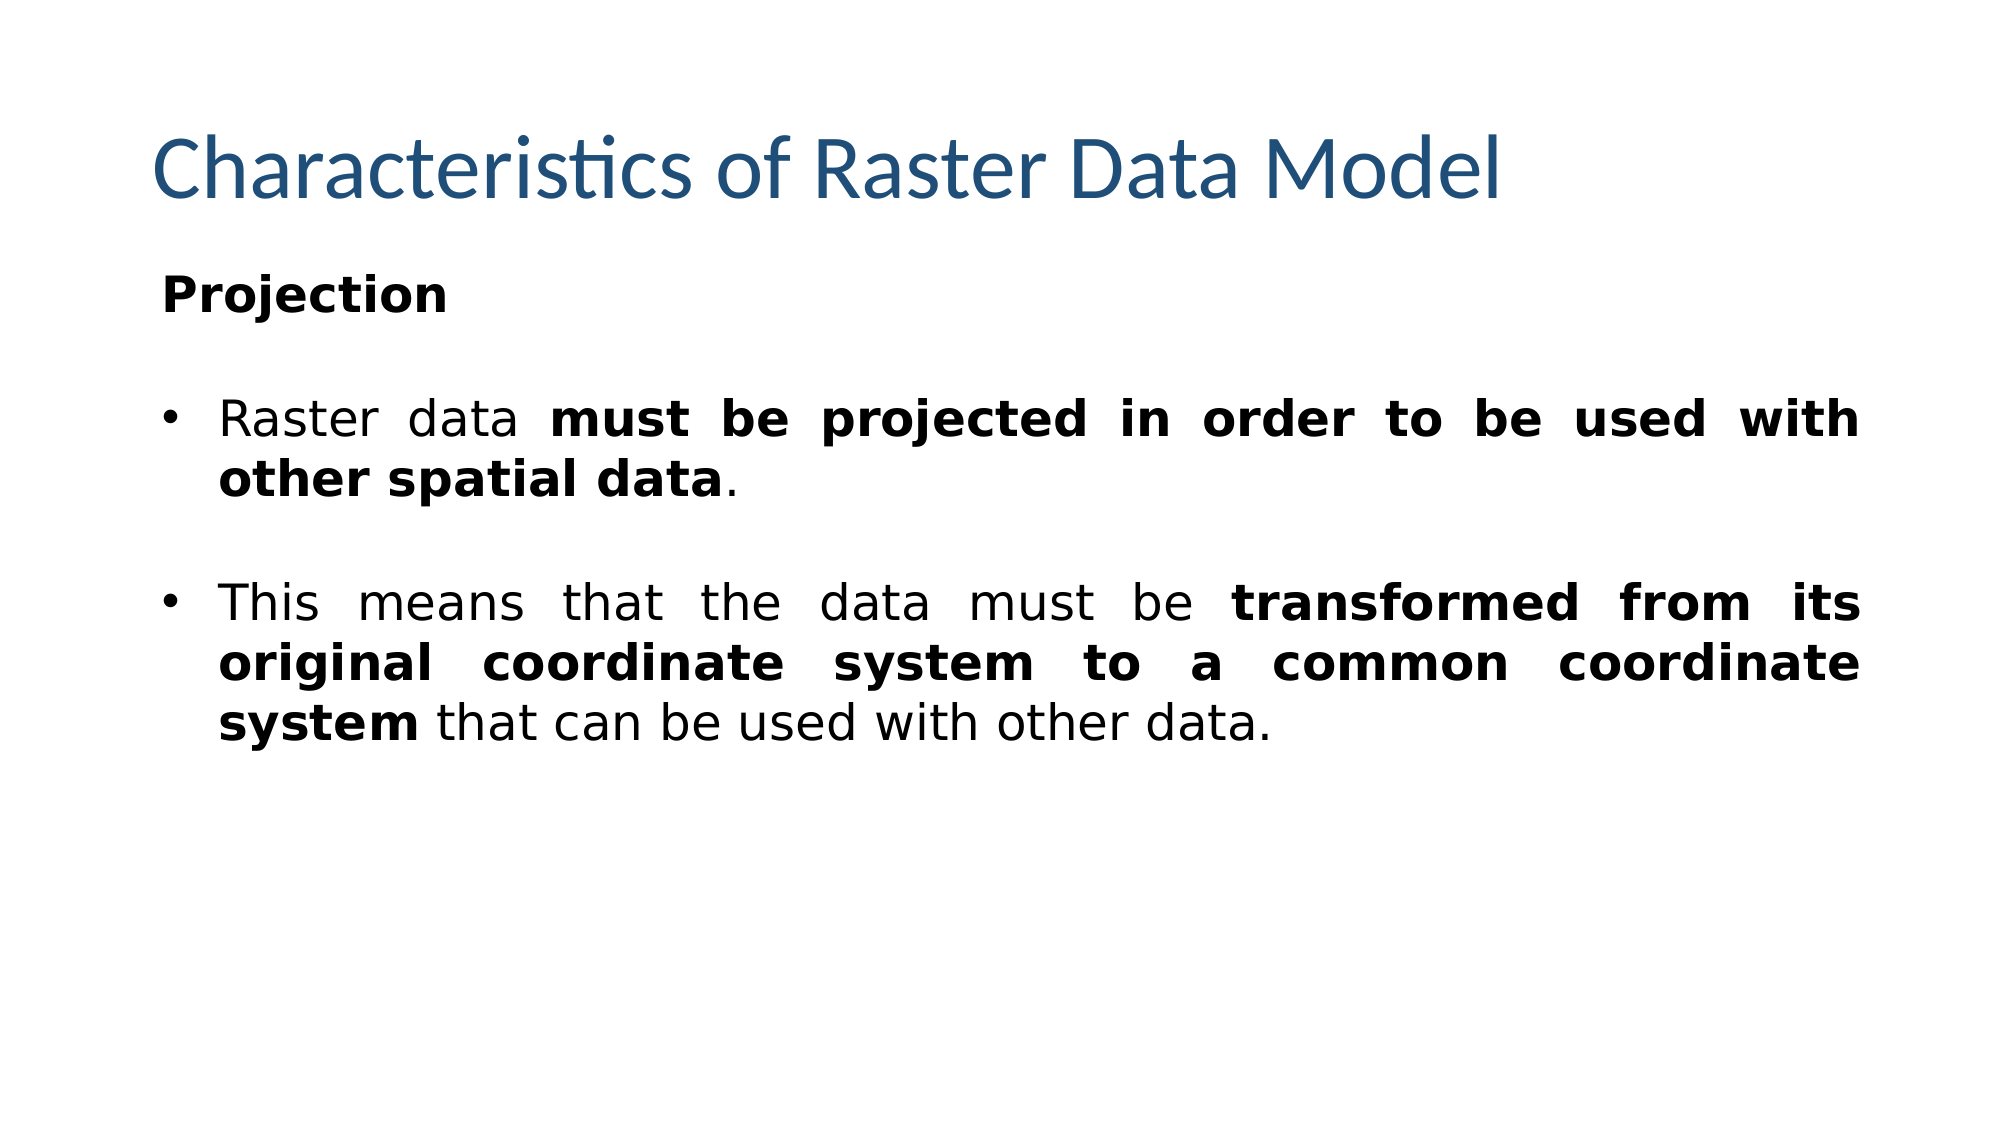

# Characteristics of Raster Data Model
Projection

Raster data must be projected in order to be used with other spatial data.

This means that the data must be transformed from its original coordinate system to a common coordinate system that can be used with other data.